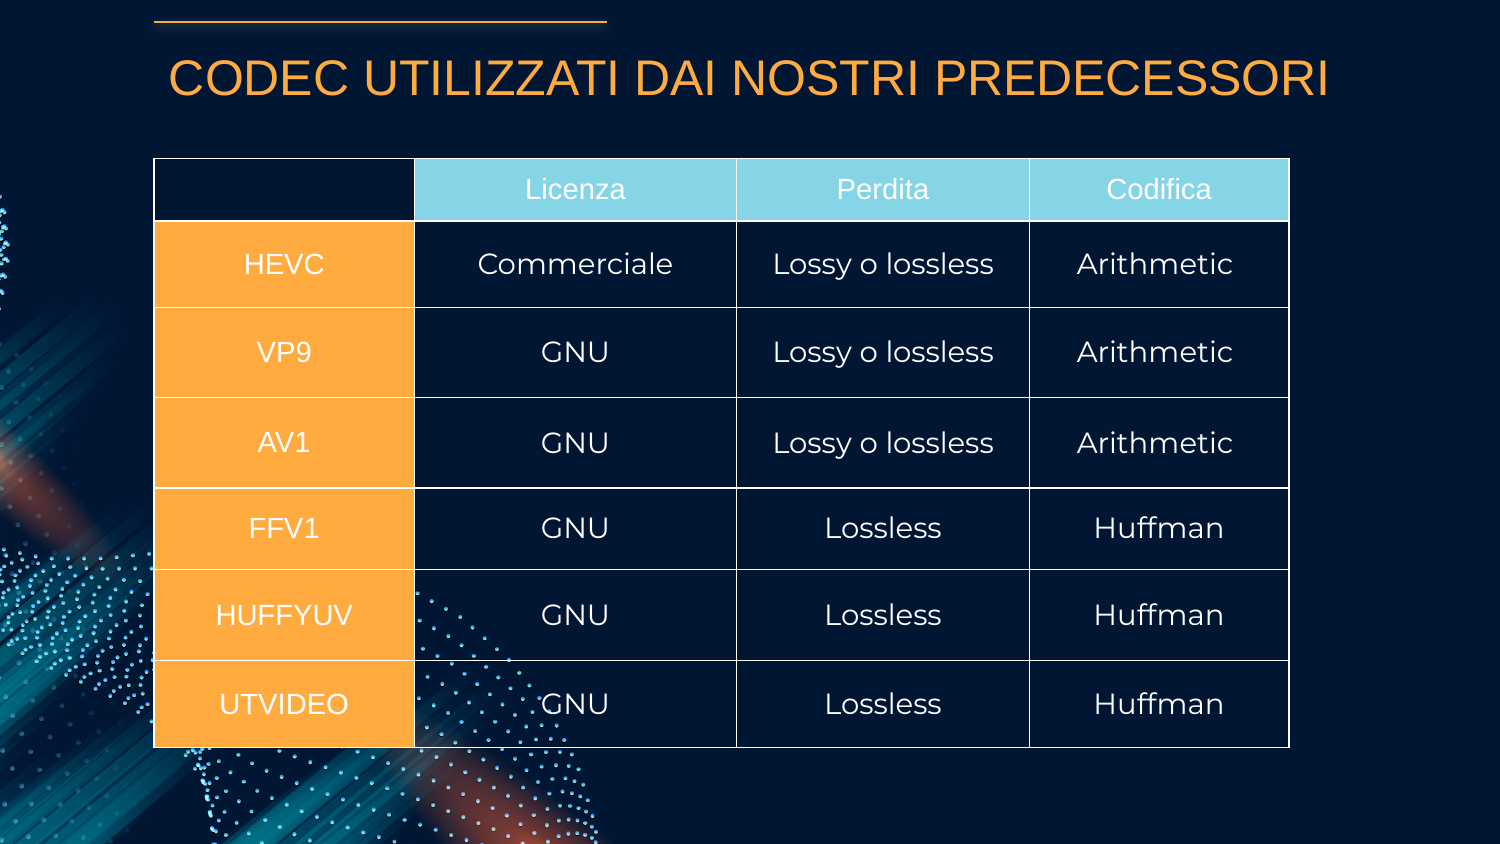

# CODEC UTILIZZATI DAI NOSTRI PREDECESSORI
|  | Licenza | Perdita | Codifica |
| --- | --- | --- | --- |
| HEVC | Commerciale | Lossy o lossless | Arithmetic |
| VP9 | GNU | Lossy o lossless | Arithmetic |
| AV1 | GNU | Lossy o lossless | Arithmetic |
| FFV1 | GNU | Lossless | Huffman |
| HUFFYUV | GNU | Lossless | Huffman |
| UTVIDEO | GNU | Lossless | Huffman |